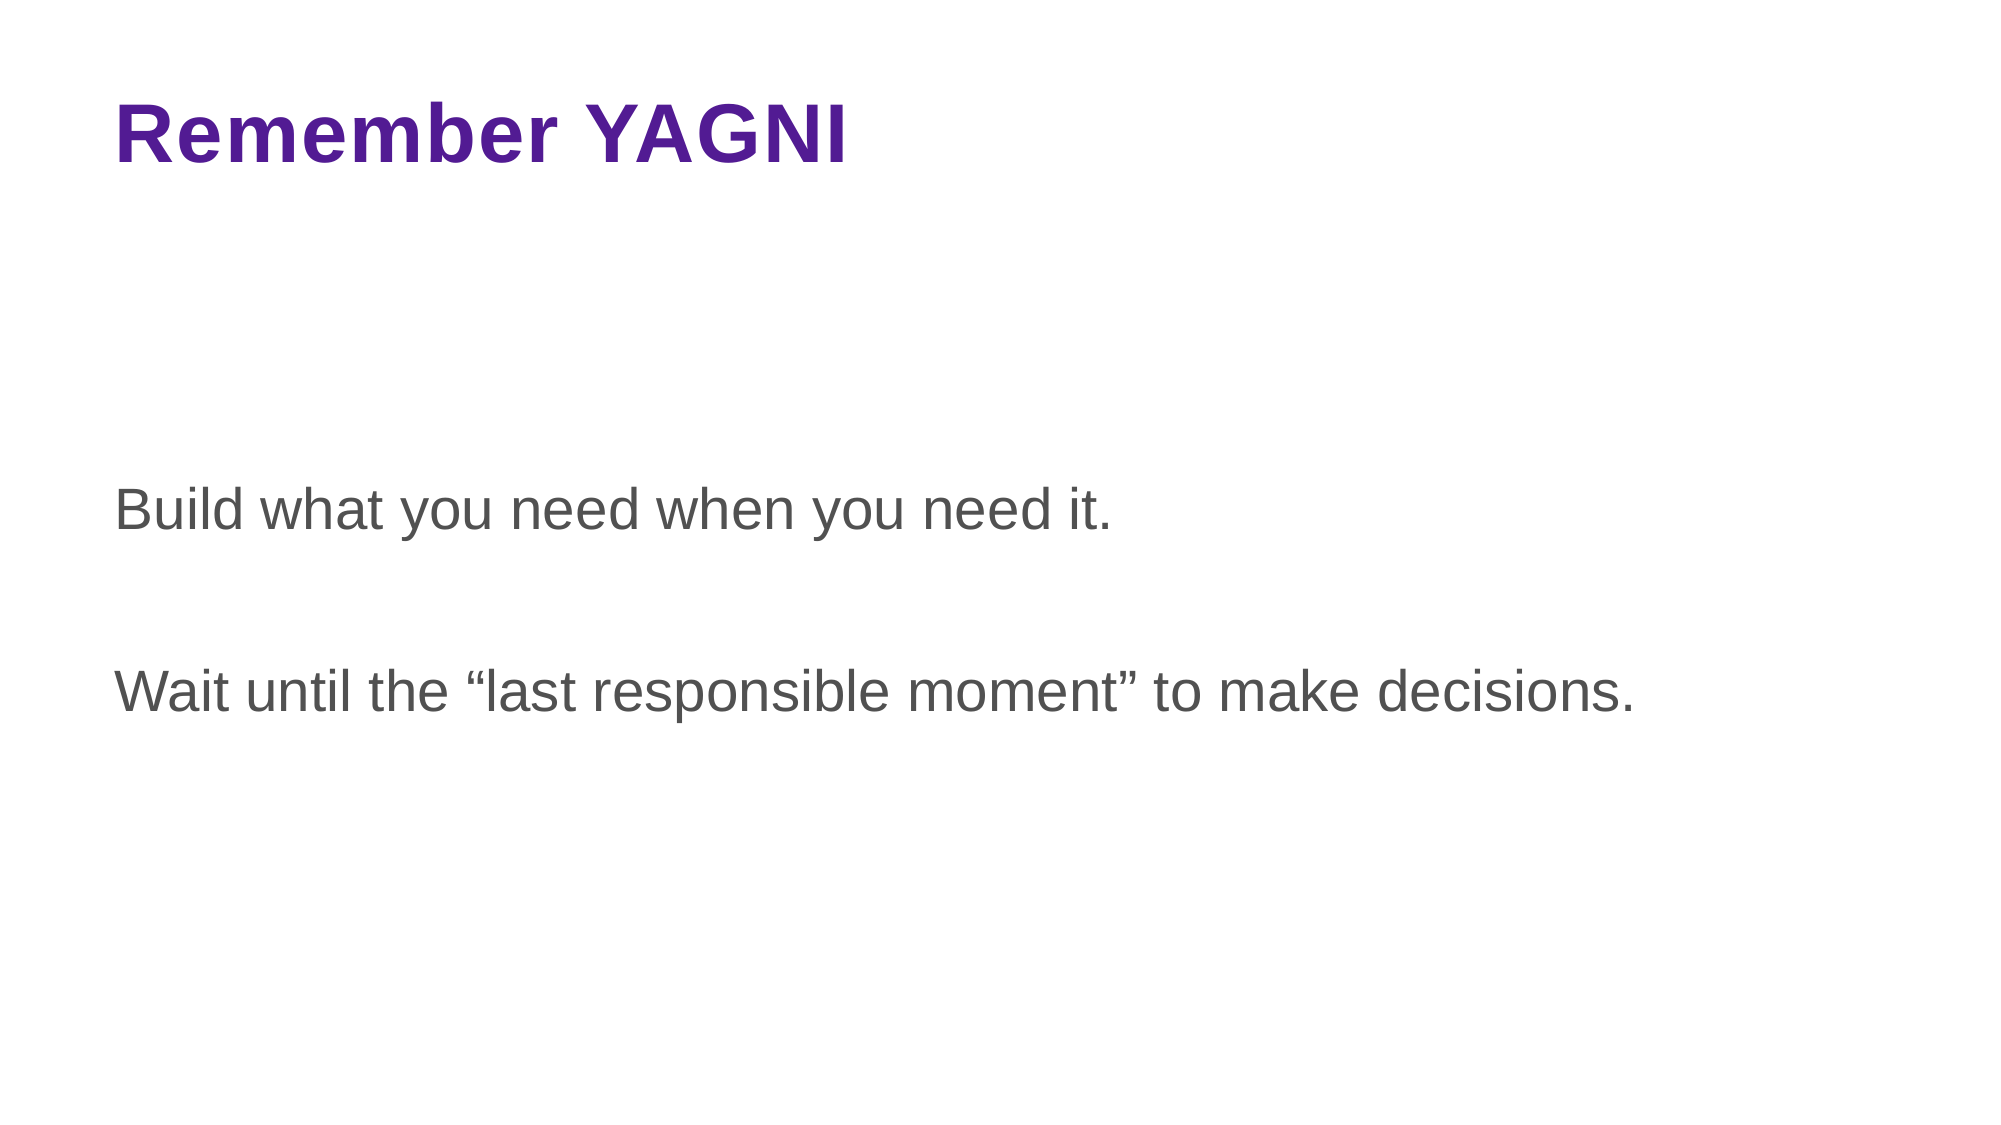

# Remember YAGNI
Build what you need when you need it.

Wait until the “last responsible moment” to make decisions.